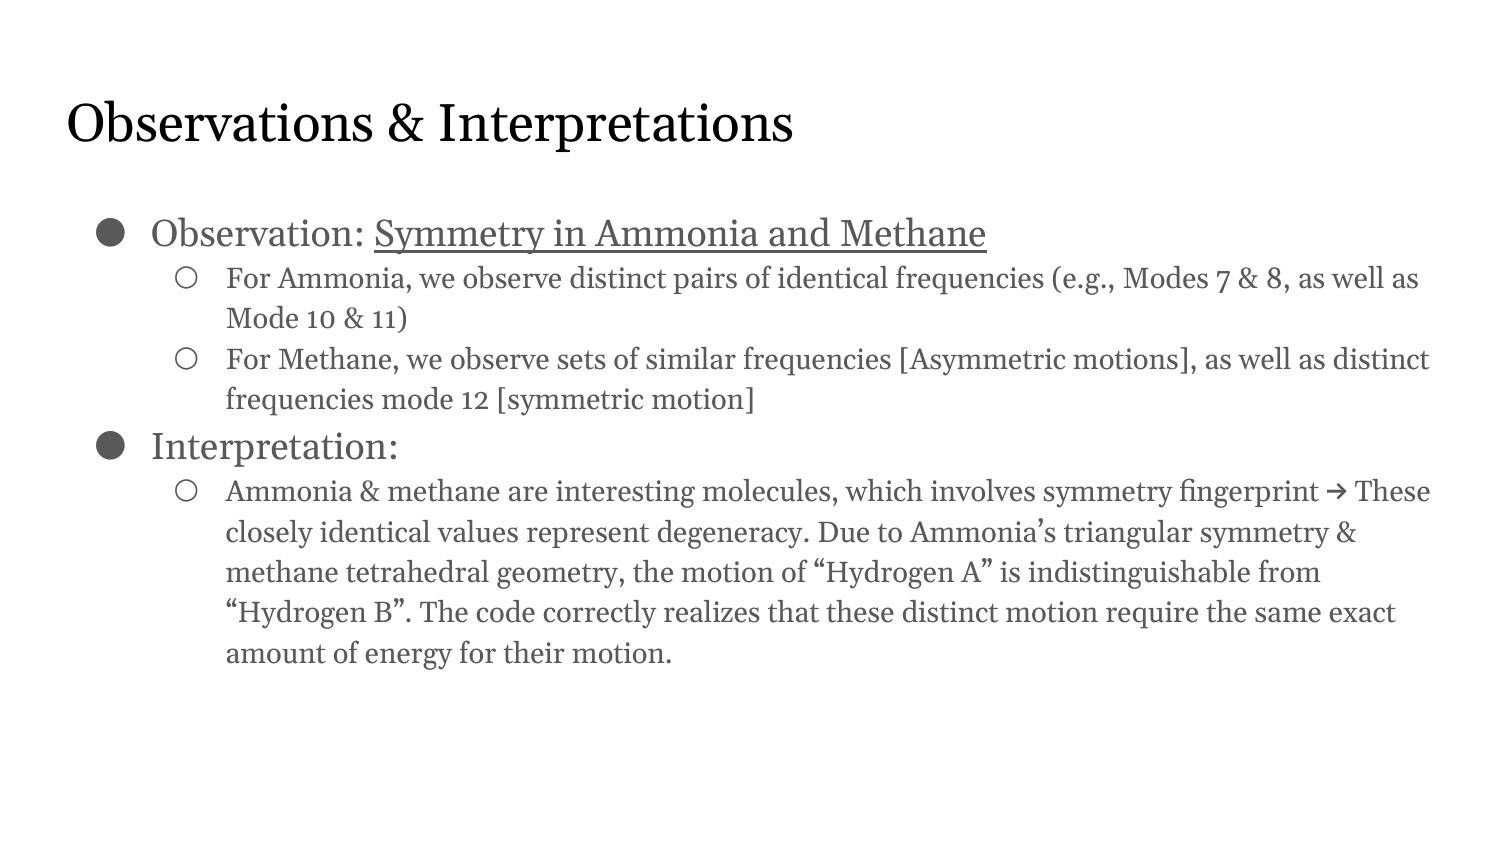

# Observations & Interpretations
Observation: Symmetry in Ammonia and Methane
For Ammonia, we observe distinct pairs of identical frequencies (e.g., Modes 7 & 8, as well as Mode 10 & 11)
For Methane, we observe sets of similar frequencies [Asymmetric motions], as well as distinct frequencies mode 12 [symmetric motion]
Interpretation:
Ammonia & methane are interesting molecules, which involves symmetry fingerprint → These closely identical values represent degeneracy. Due to Ammonia’s triangular symmetry & methane tetrahedral geometry, the motion of “Hydrogen A” is indistinguishable from “Hydrogen B”. The code correctly realizes that these distinct motion require the same exact amount of energy for their motion.